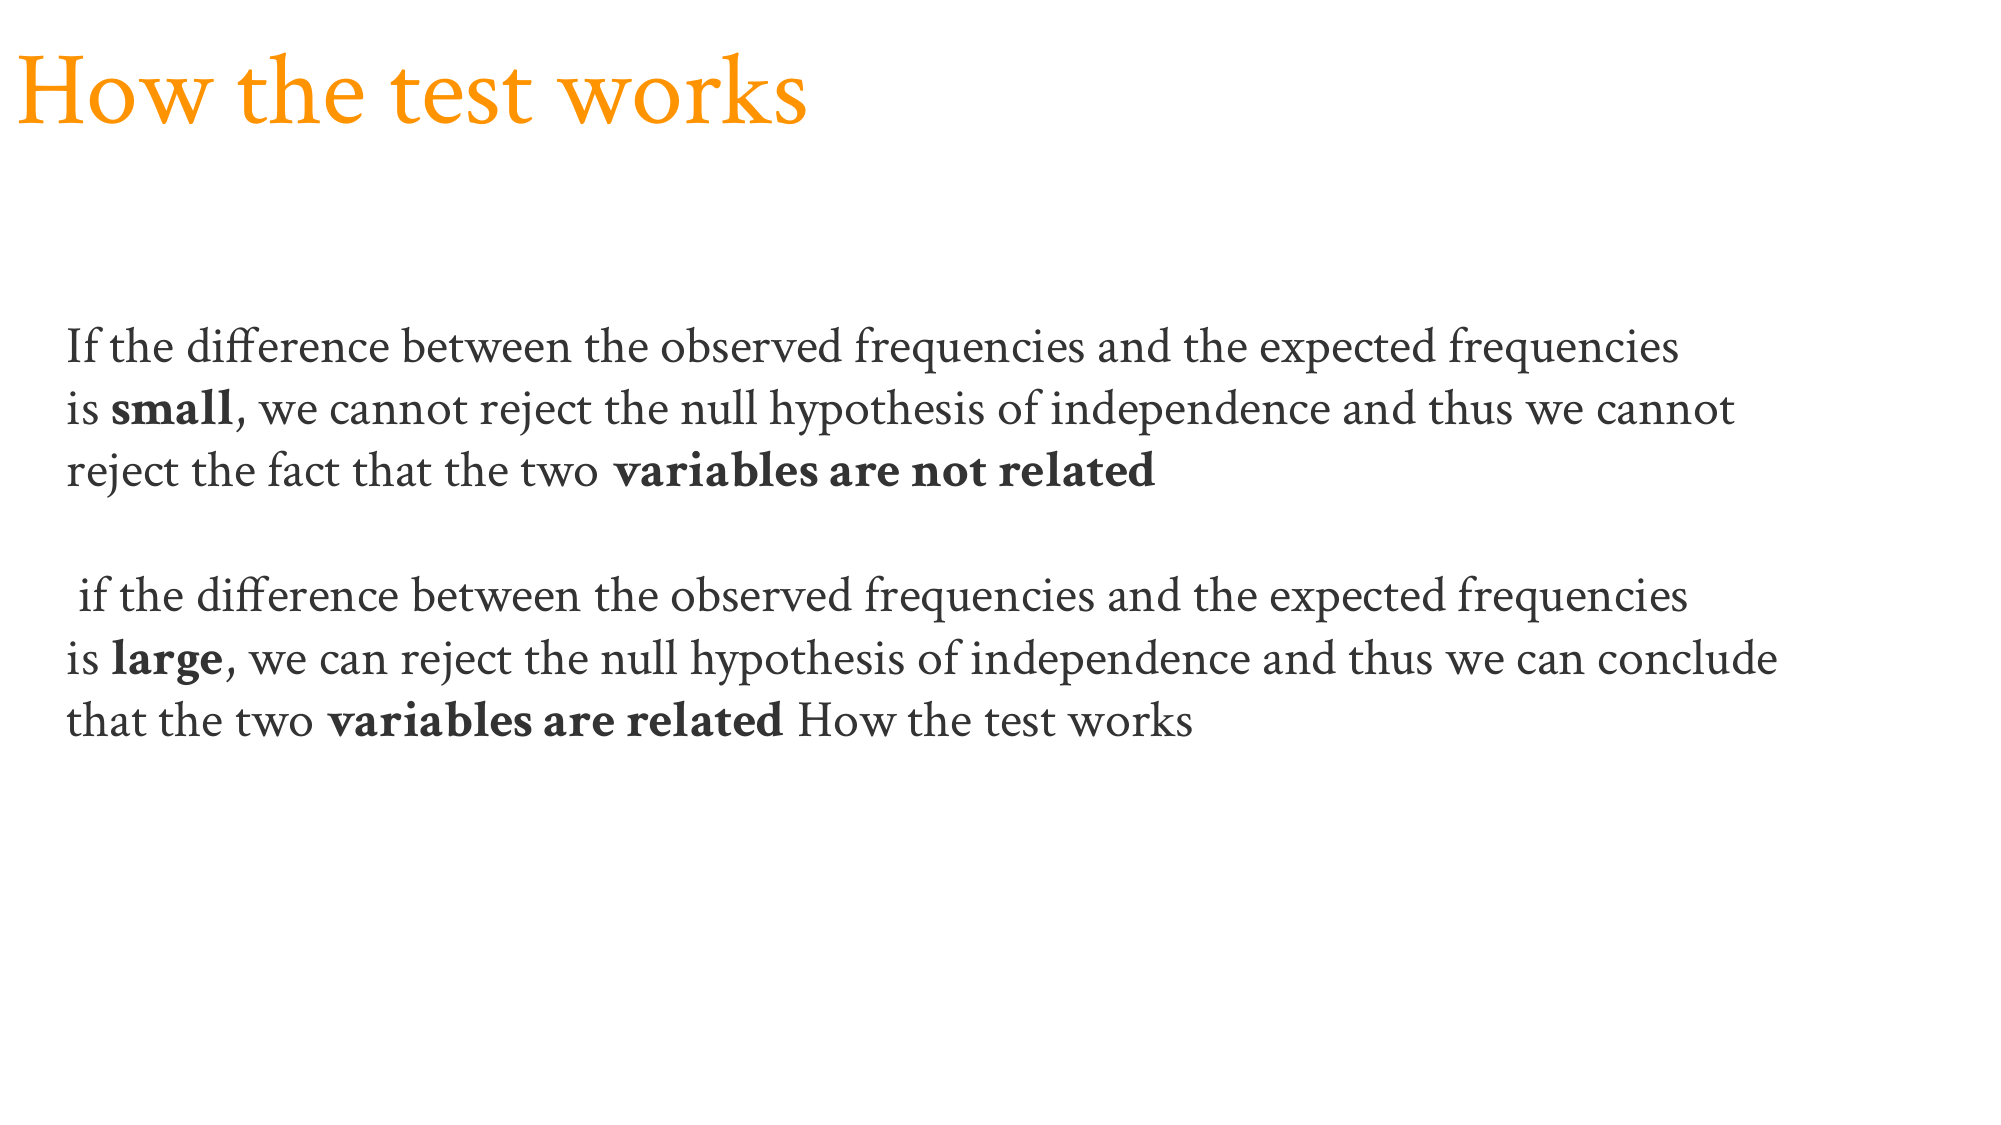

How the test works
If the difference between the observed frequencies and the expected frequencies is small, we cannot reject the null hypothesis of independence and thus we cannot reject the fact that the two variables are not related

 if the difference between the observed frequencies and the expected frequencies is large, we can reject the null hypothesis of independence and thus we can conclude that the two variables are related How the test works